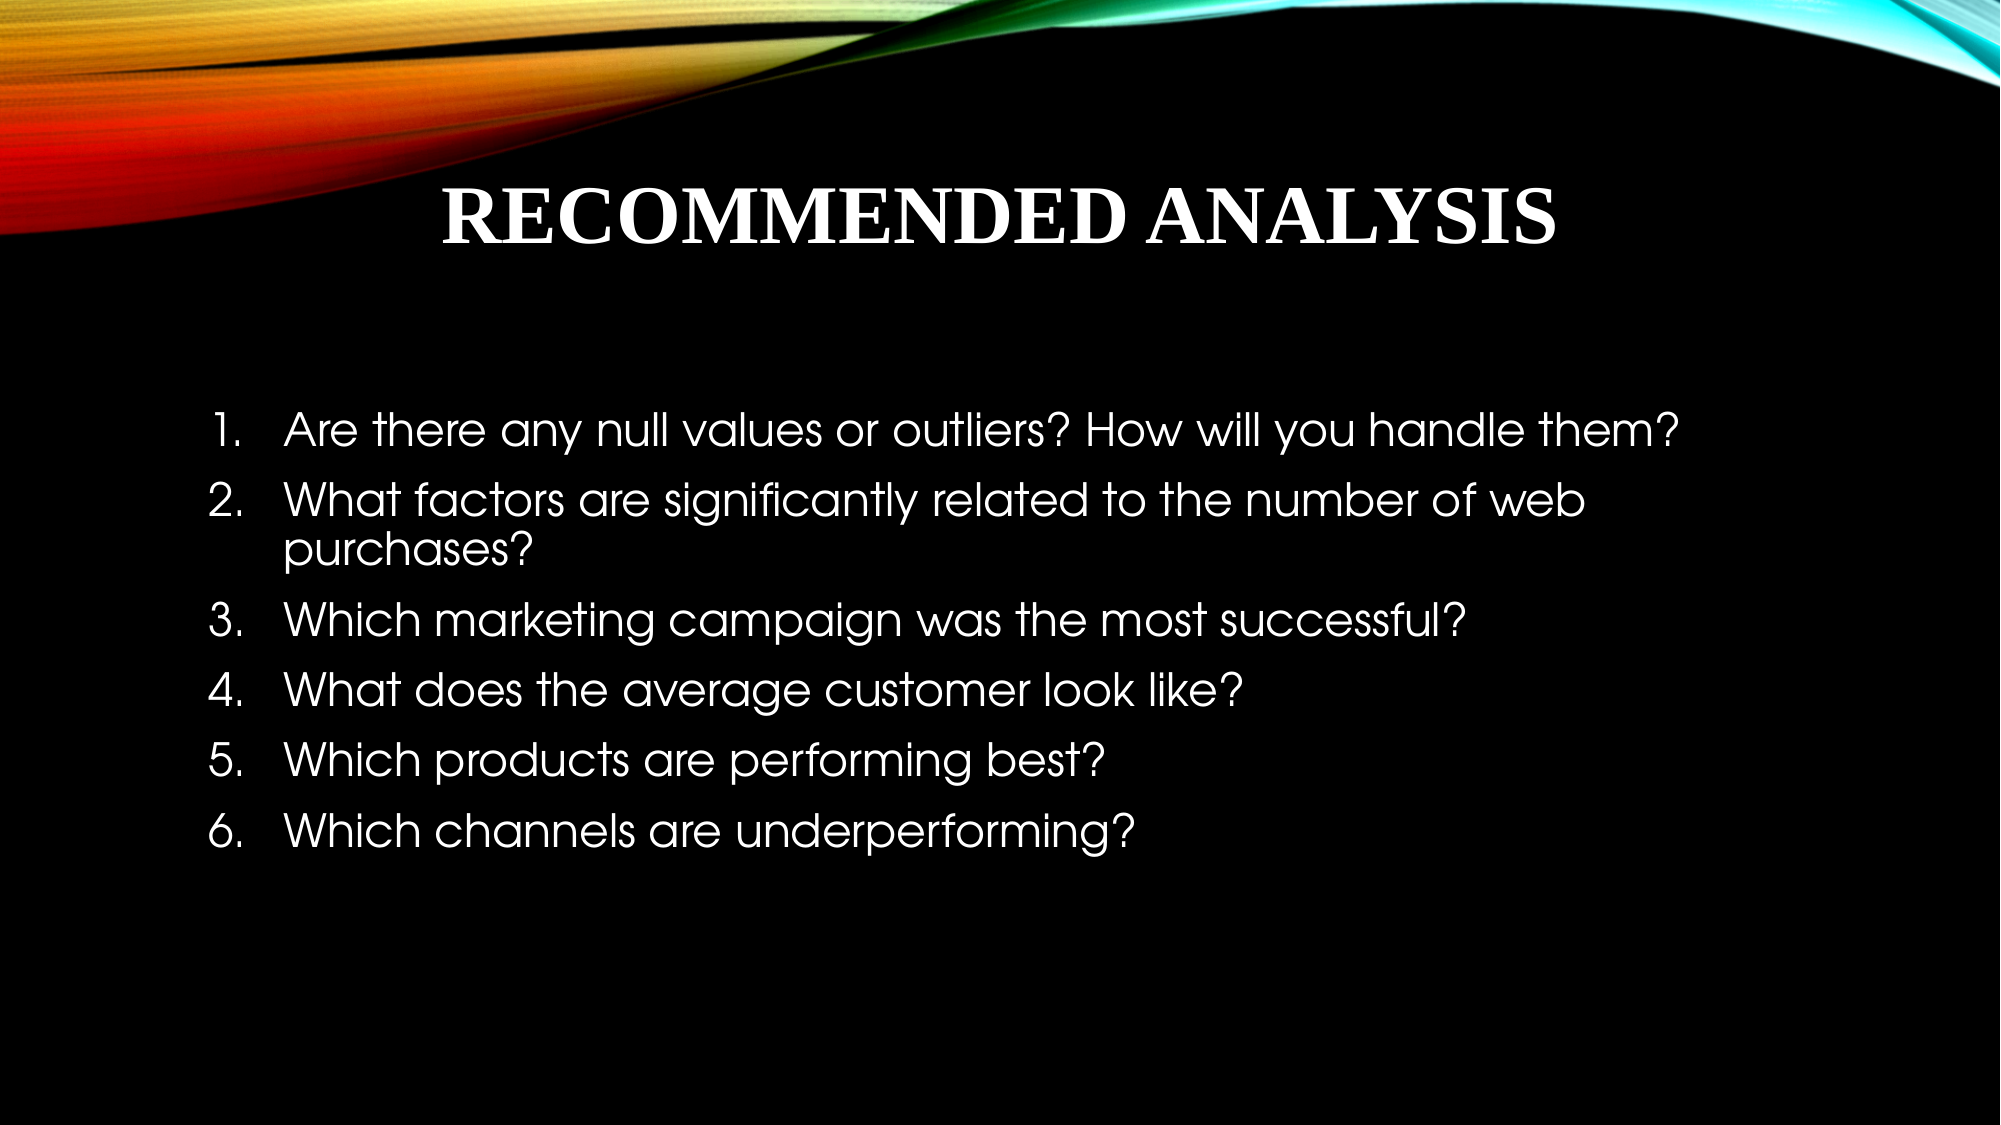

# Recommended Analysis
Are there any null values or outliers? How will you handle them?
What factors are significantly related to the number of web purchases?
Which marketing campaign was the most successful?
What does the average customer look like?
Which products are performing best?
Which channels are underperforming?